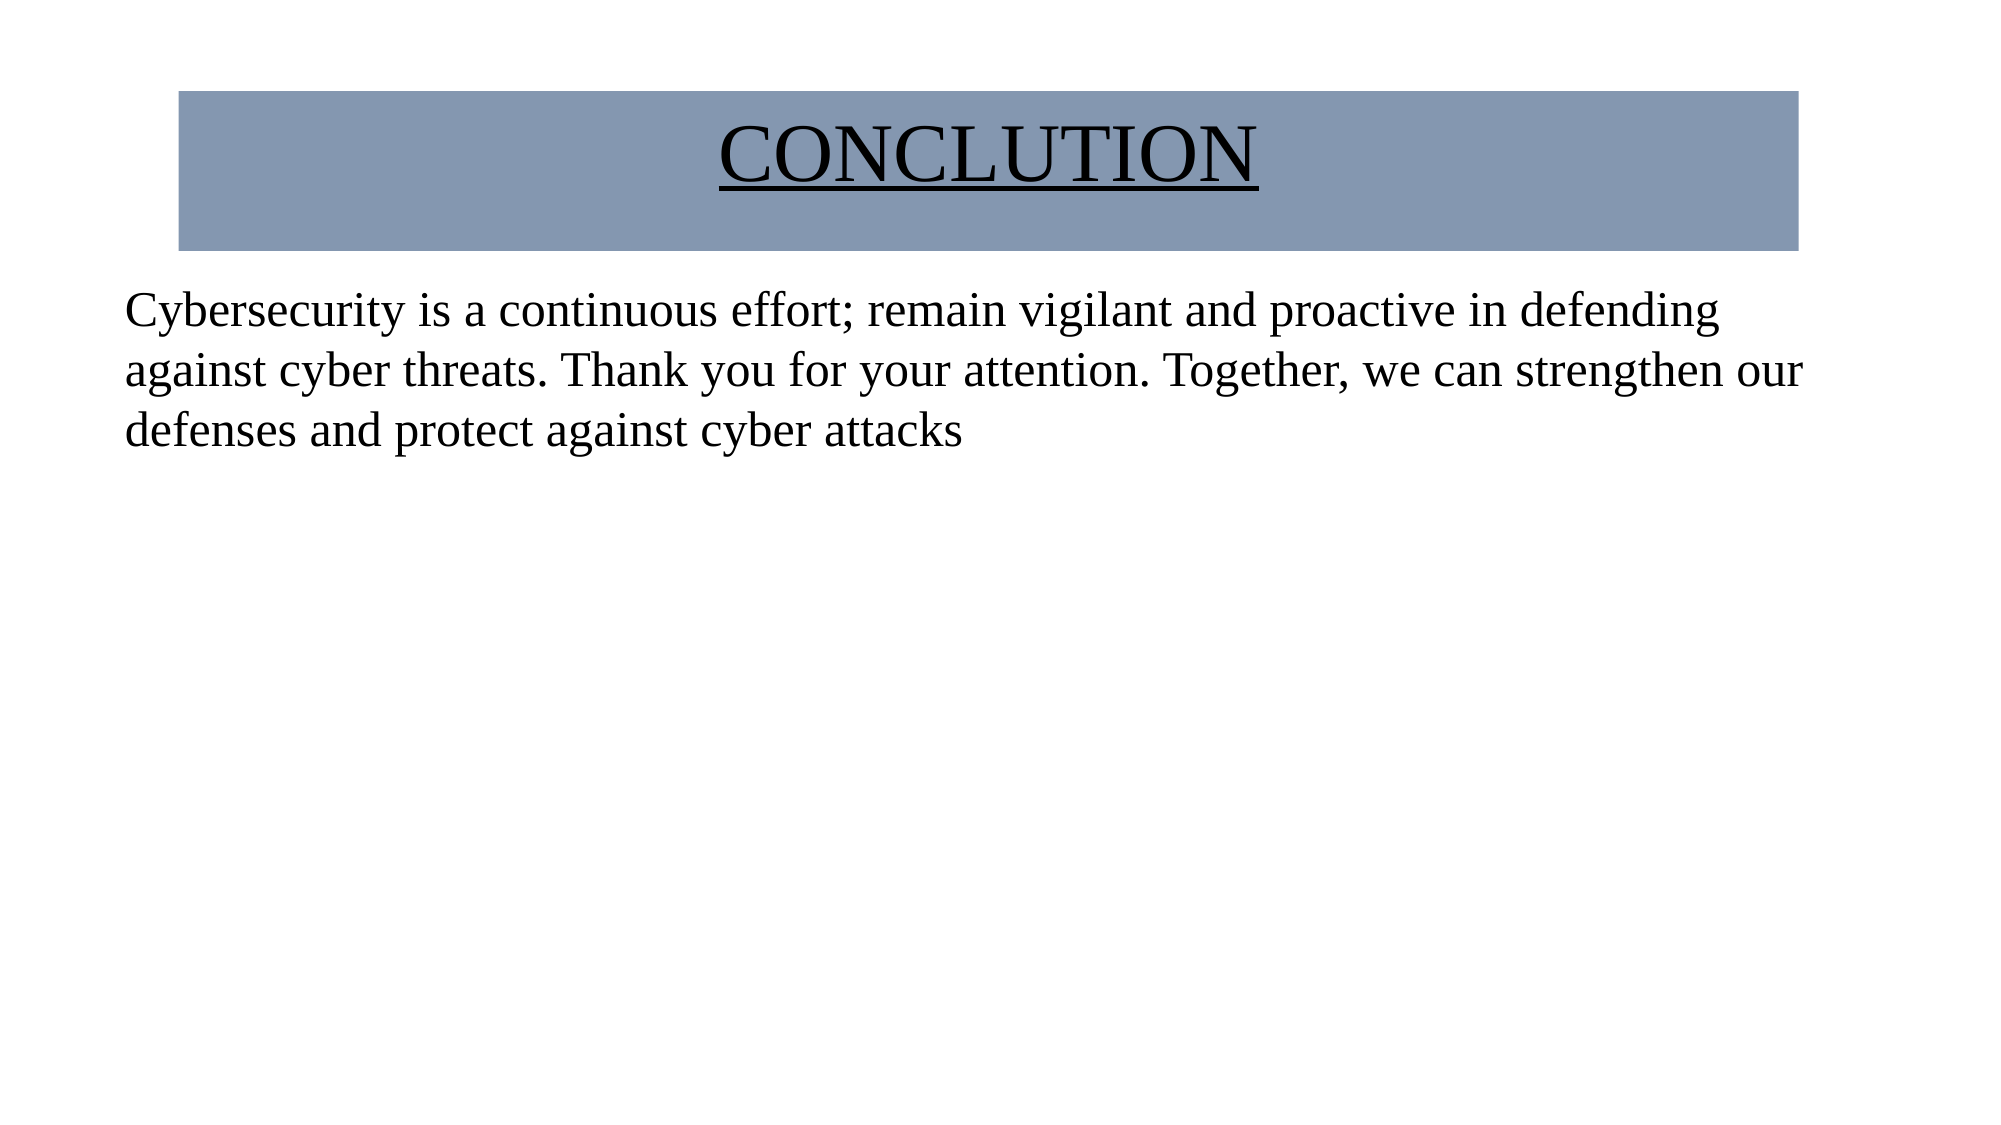

CONCLUTION

Cybersecurity is a continuous effort; remain vigilant and proactive in defending against cyber threats. Thank you for your attention. Together, we can strengthen our defenses and protect against cyber attacks